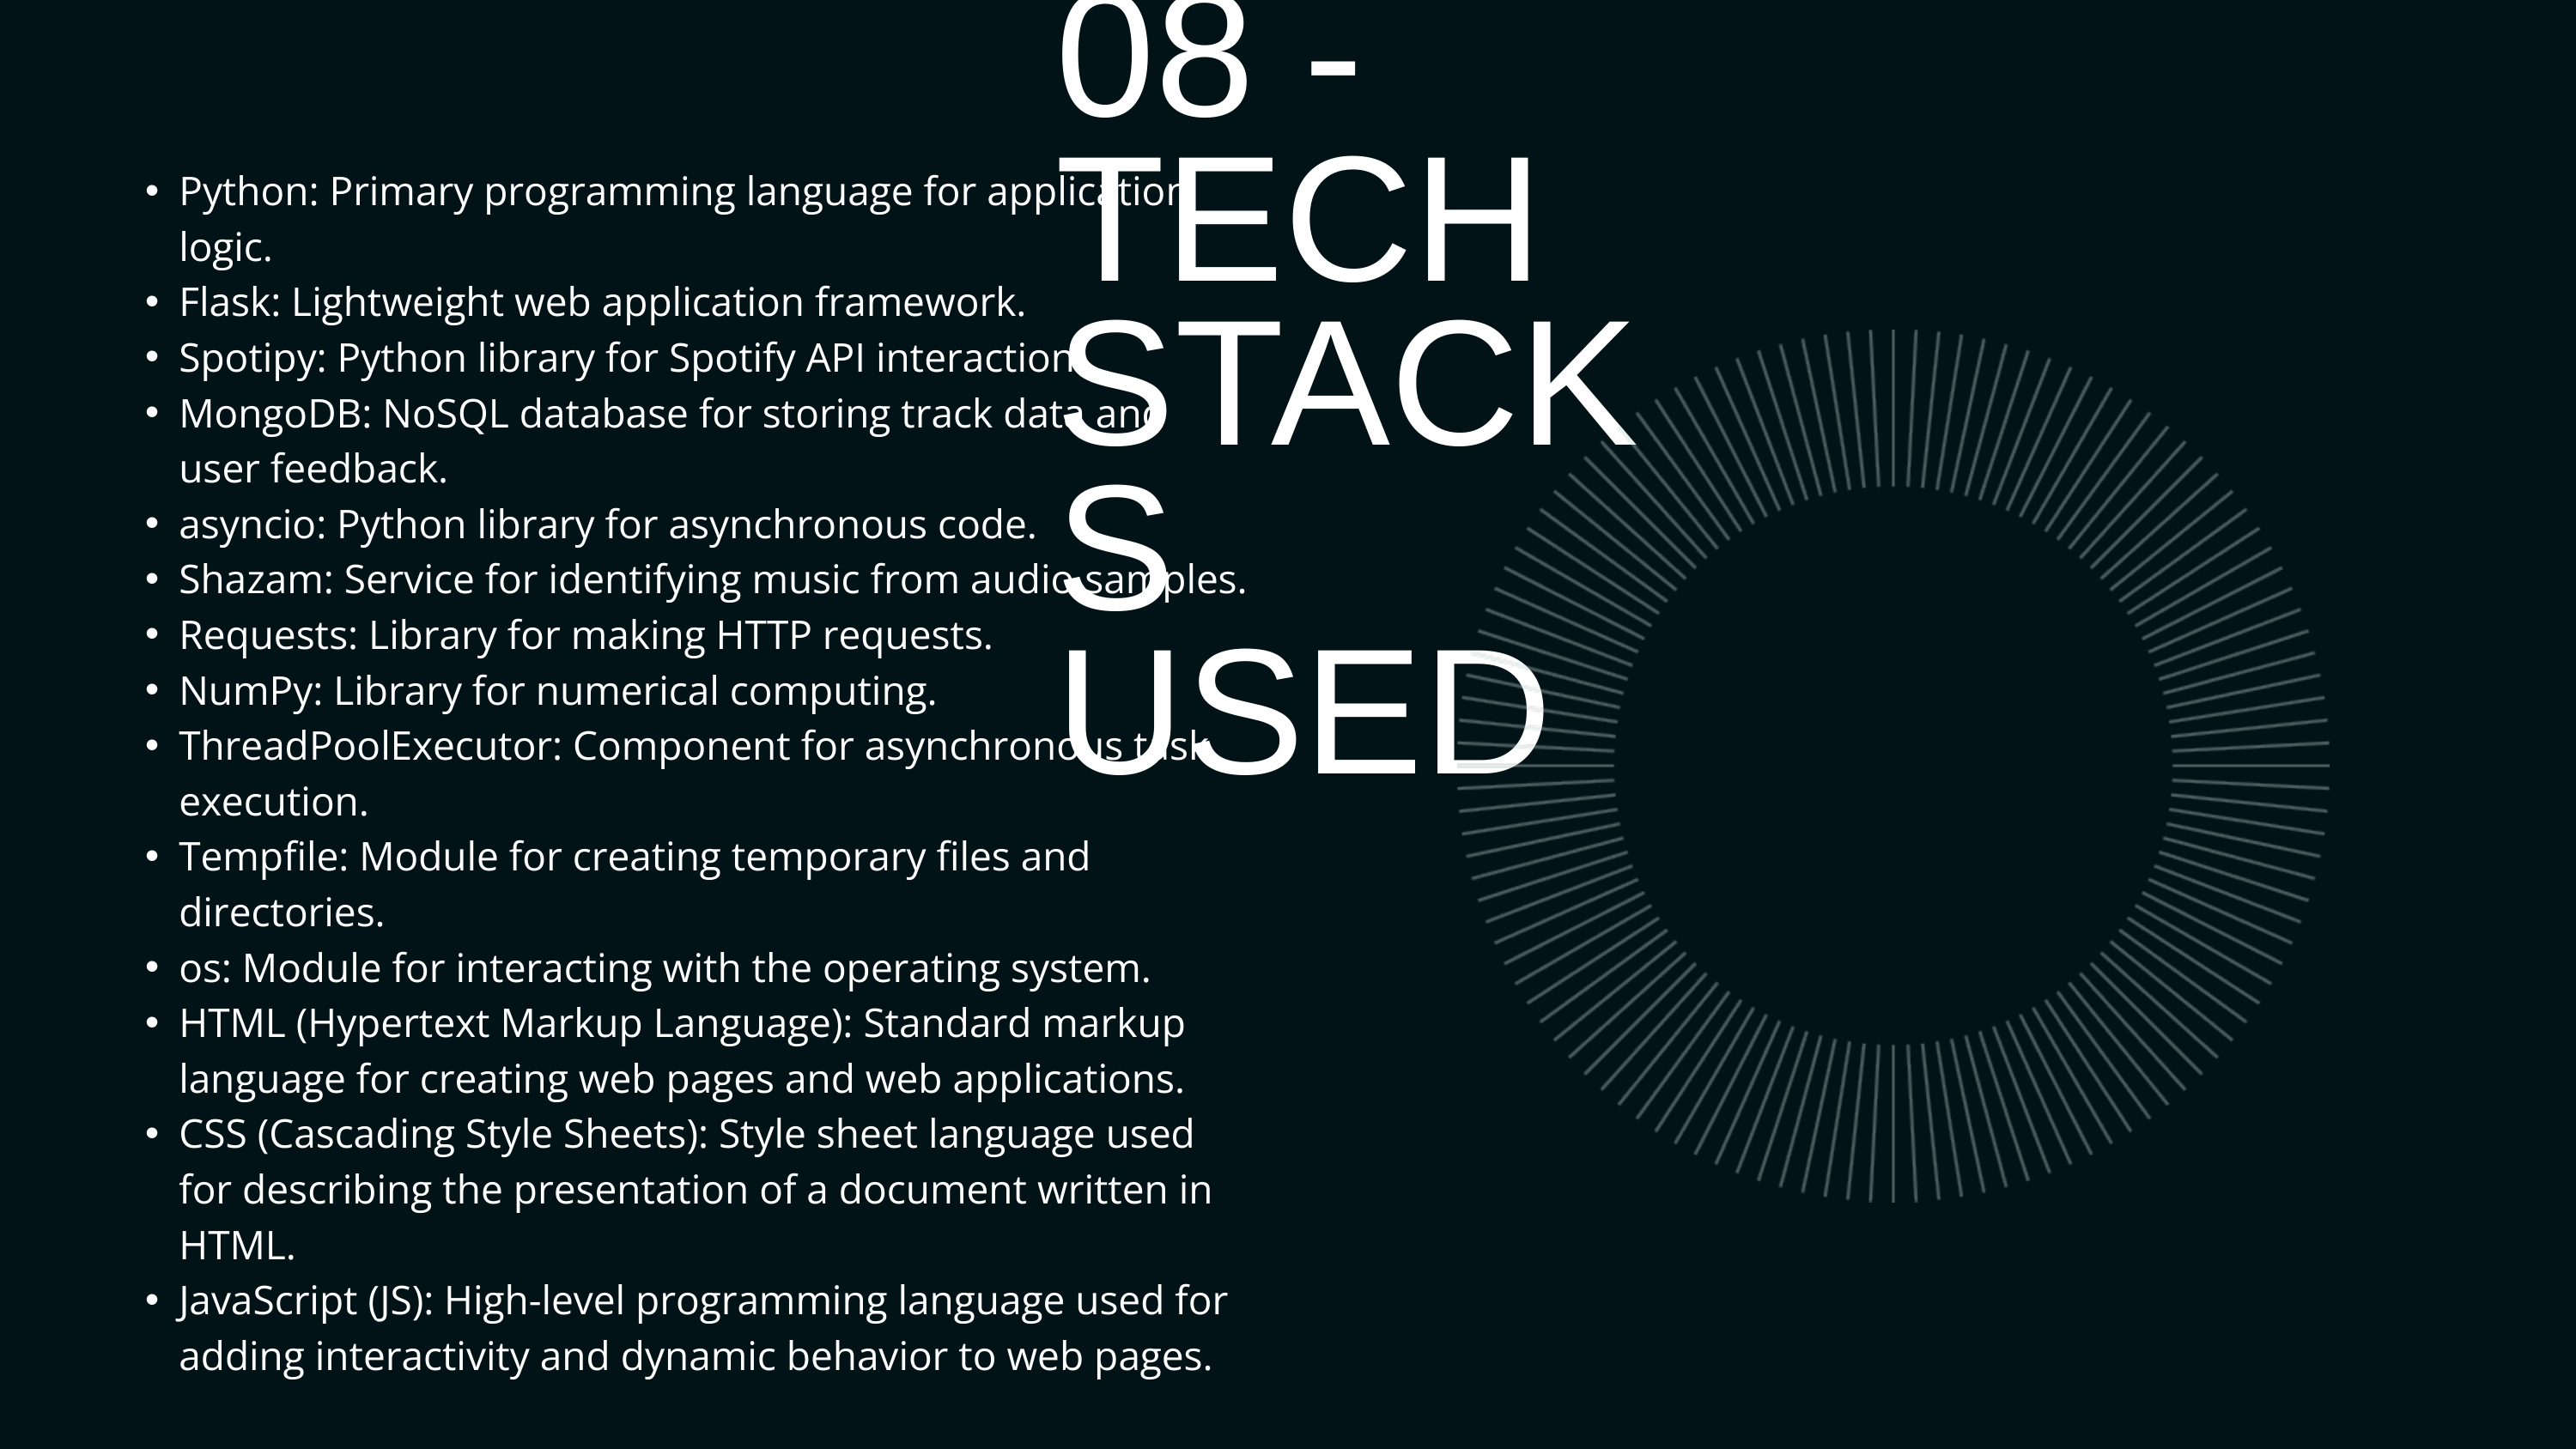

08 - TECH STACKS USED
Python: Primary programming language for application logic.
Flask: Lightweight web application framework.
Spotipy: Python library for Spotify API interaction.
MongoDB: NoSQL database for storing track data and user feedback.
asyncio: Python library for asynchronous code.
Shazam: Service for identifying music from audio samples.
Requests: Library for making HTTP requests.
NumPy: Library for numerical computing.
ThreadPoolExecutor: Component for asynchronous task execution.
Tempfile: Module for creating temporary files and directories.
os: Module for interacting with the operating system.
HTML (Hypertext Markup Language): Standard markup language for creating web pages and web applications.
CSS (Cascading Style Sheets): Style sheet language used for describing the presentation of a document written in HTML.
JavaScript (JS): High-level programming language used for adding interactivity and dynamic behavior to web pages.